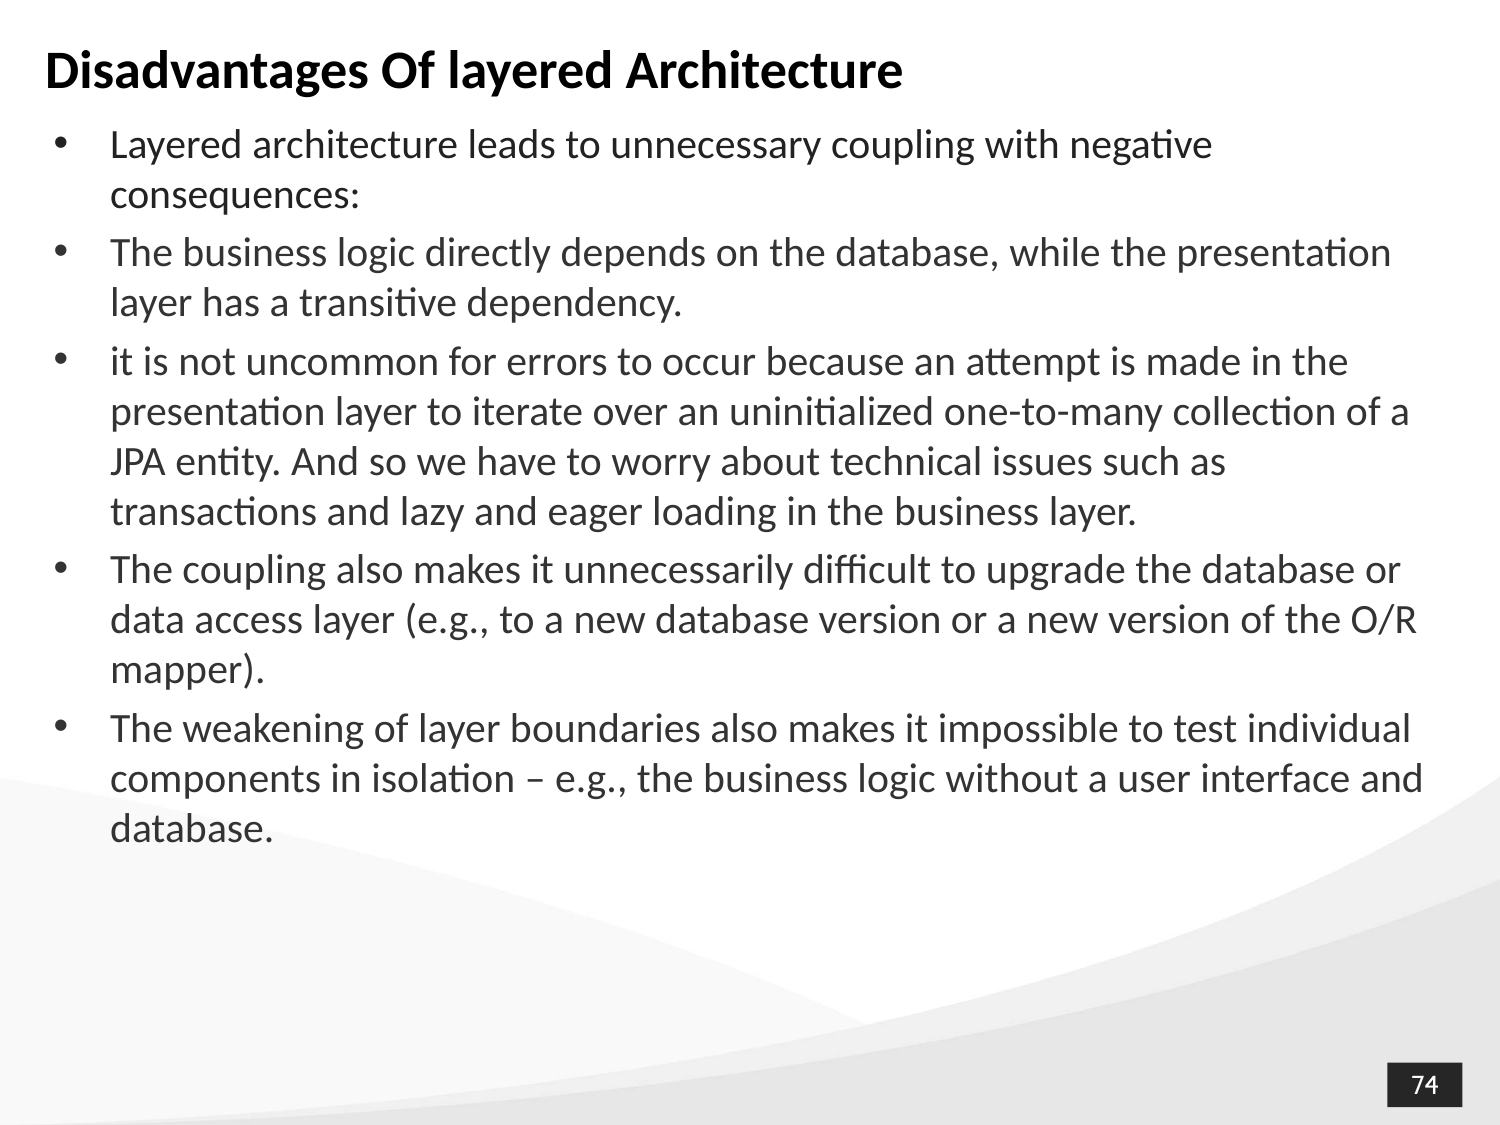

# Disadvantages Of layered Architecture
Layered architecture leads to unnecessary coupling with negative consequences:
The business logic directly depends on the database, while the presentation layer has a transitive dependency.
it is not uncommon for errors to occur because an attempt is made in the presentation layer to iterate over an uninitialized one-to-many collection of a JPA entity. And so we have to worry about technical issues such as transactions and lazy and eager loading in the business layer.
The coupling also makes it unnecessarily difficult to upgrade the database or data access layer (e.g., to a new database version or a new version of the O/R mapper).
The weakening of layer boundaries also makes it impossible to test individual components in isolation – e.g., the business logic without a user interface and database.